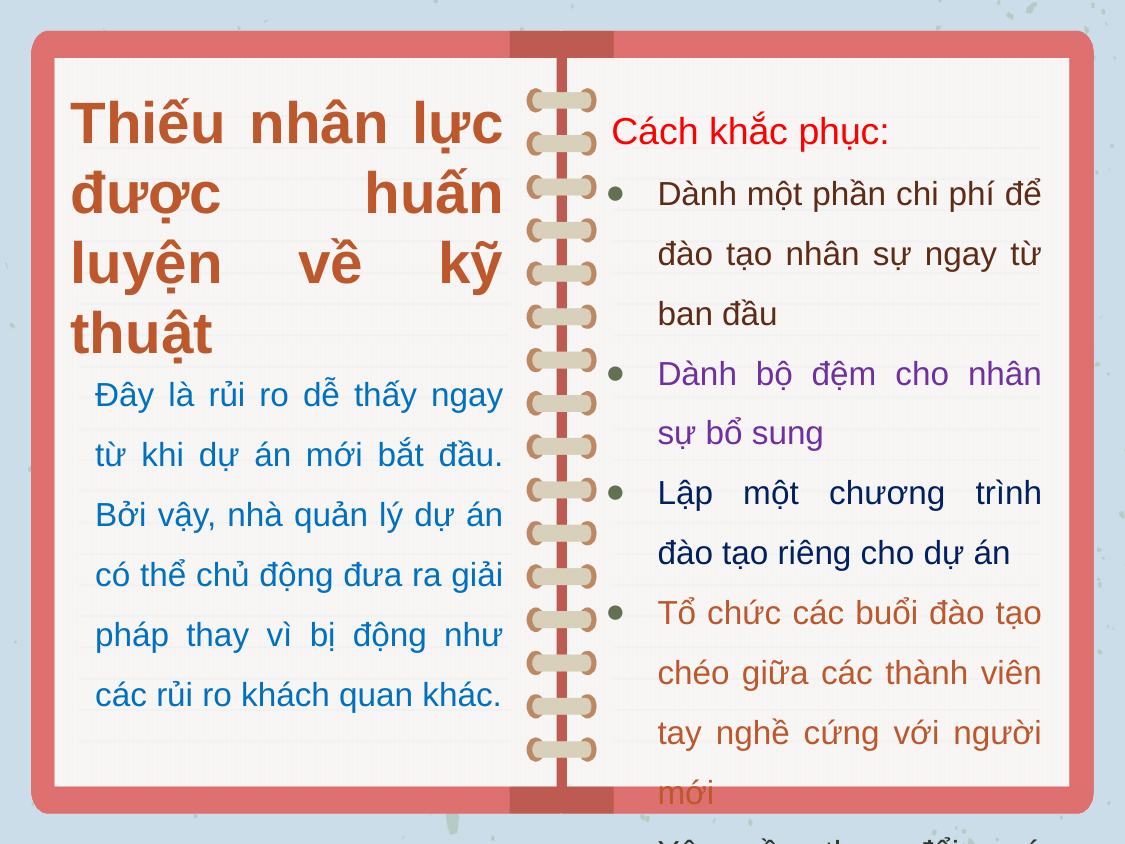

# Thiếu nhân lực được huấn luyện về kỹ thuật
Cách khắc phục:
Dành một phần chi phí để đào tạo nhân sự ngay từ ban đầu
Dành bộ đệm cho nhân sự bổ sung
Lập một chương trình đào tạo riêng cho dự án
Tổ chức các buổi đào tạo chéo giữa các thành viên tay nghề cứng với người mới
Yêu cầu thay đổi quá nhiều
Đây là rủi ro dễ thấy ngay từ khi dự án mới bắt đầu. Bởi vậy, nhà quản lý dự án có thể chủ động đưa ra giải pháp thay vì bị động như các rủi ro khách quan khác.